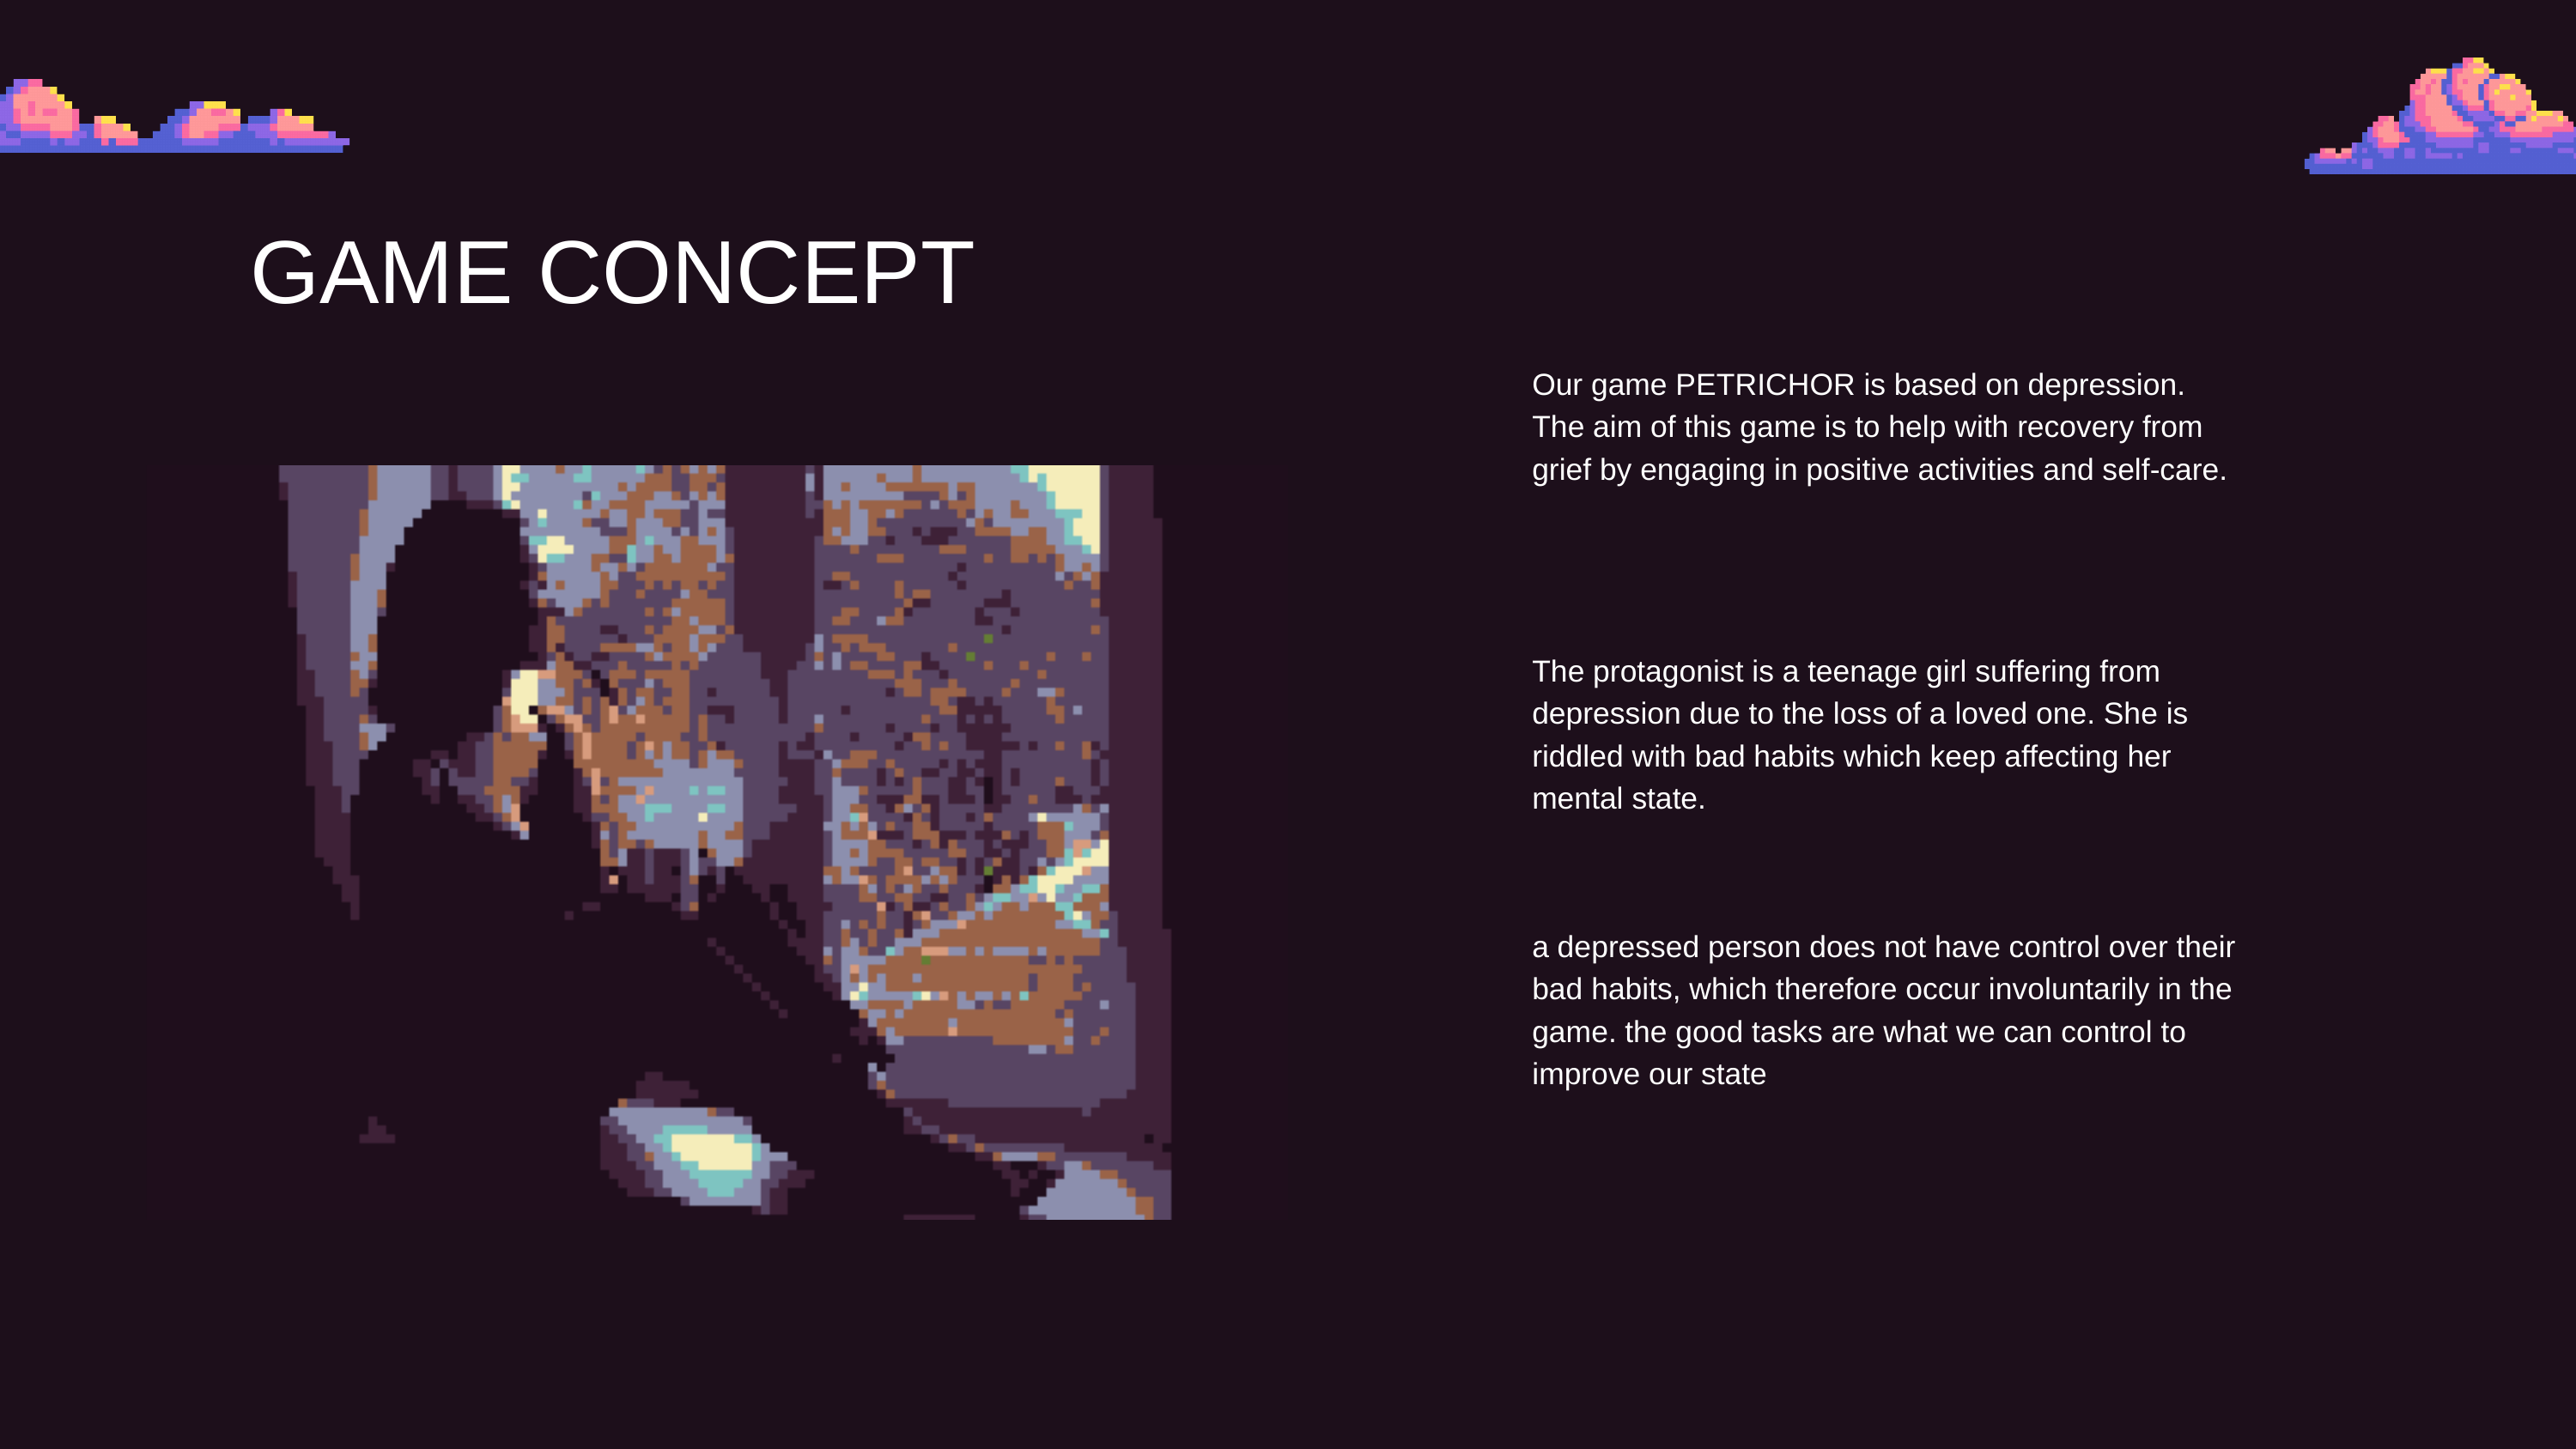

GAME CONCEPT
Our game PETRICHOR is based on depression. The aim of this game is to help with recovery from grief by engaging in positive activities and self-care.

The protagonist is a teenage girl suffering from depression due to the loss of a loved one. She is riddled with bad habits which keep affecting her mental state.

a depressed person does not have control over their bad habits, which therefore occur involuntarily in the game. the good tasks are what we can control to improve our state